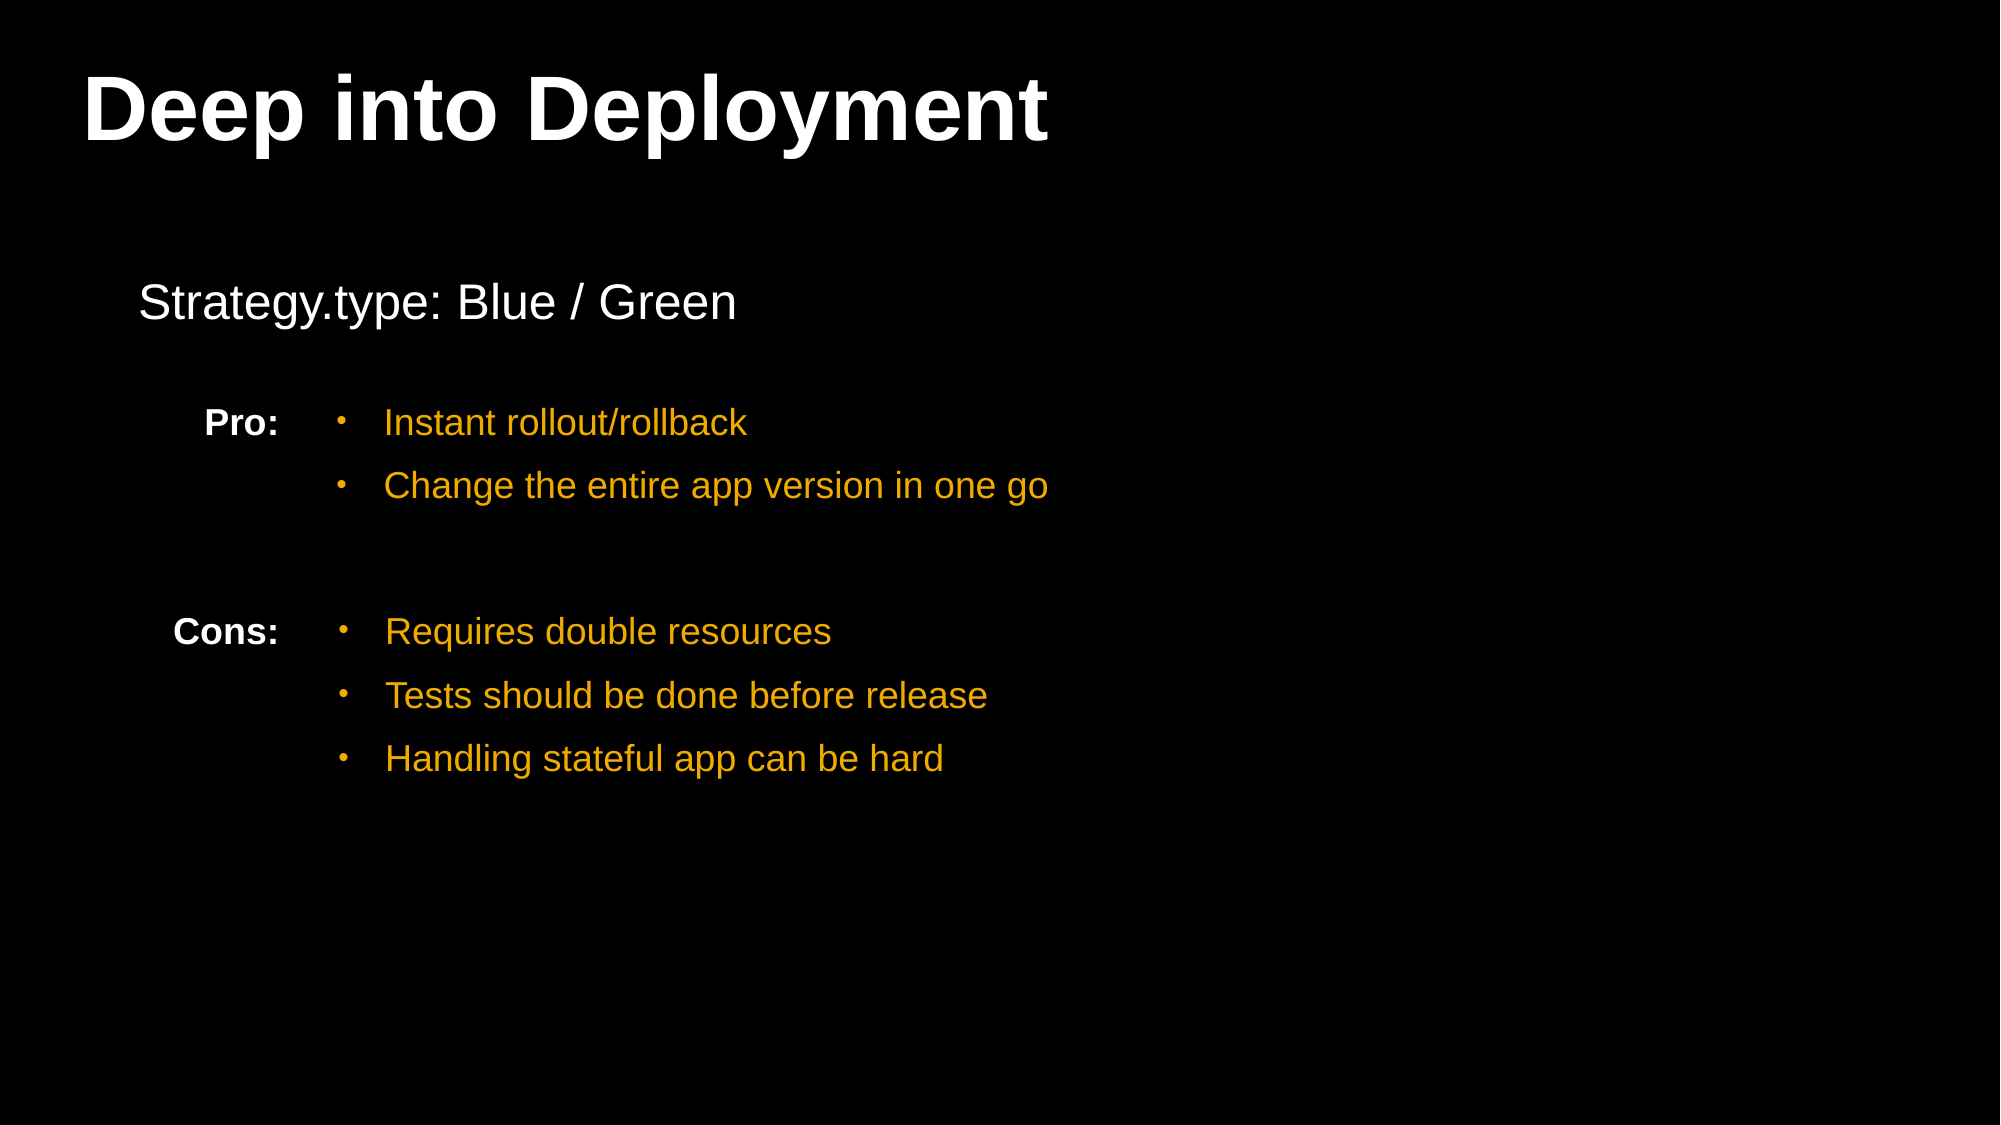

# Deep into Deployment
Strategy.type: Blue / Green
Pro:
Instant rollout/rollback
Change the entire app version in one go
Cons:
Requires double resources
Tests should be done before release
Handling stateful app can be hard